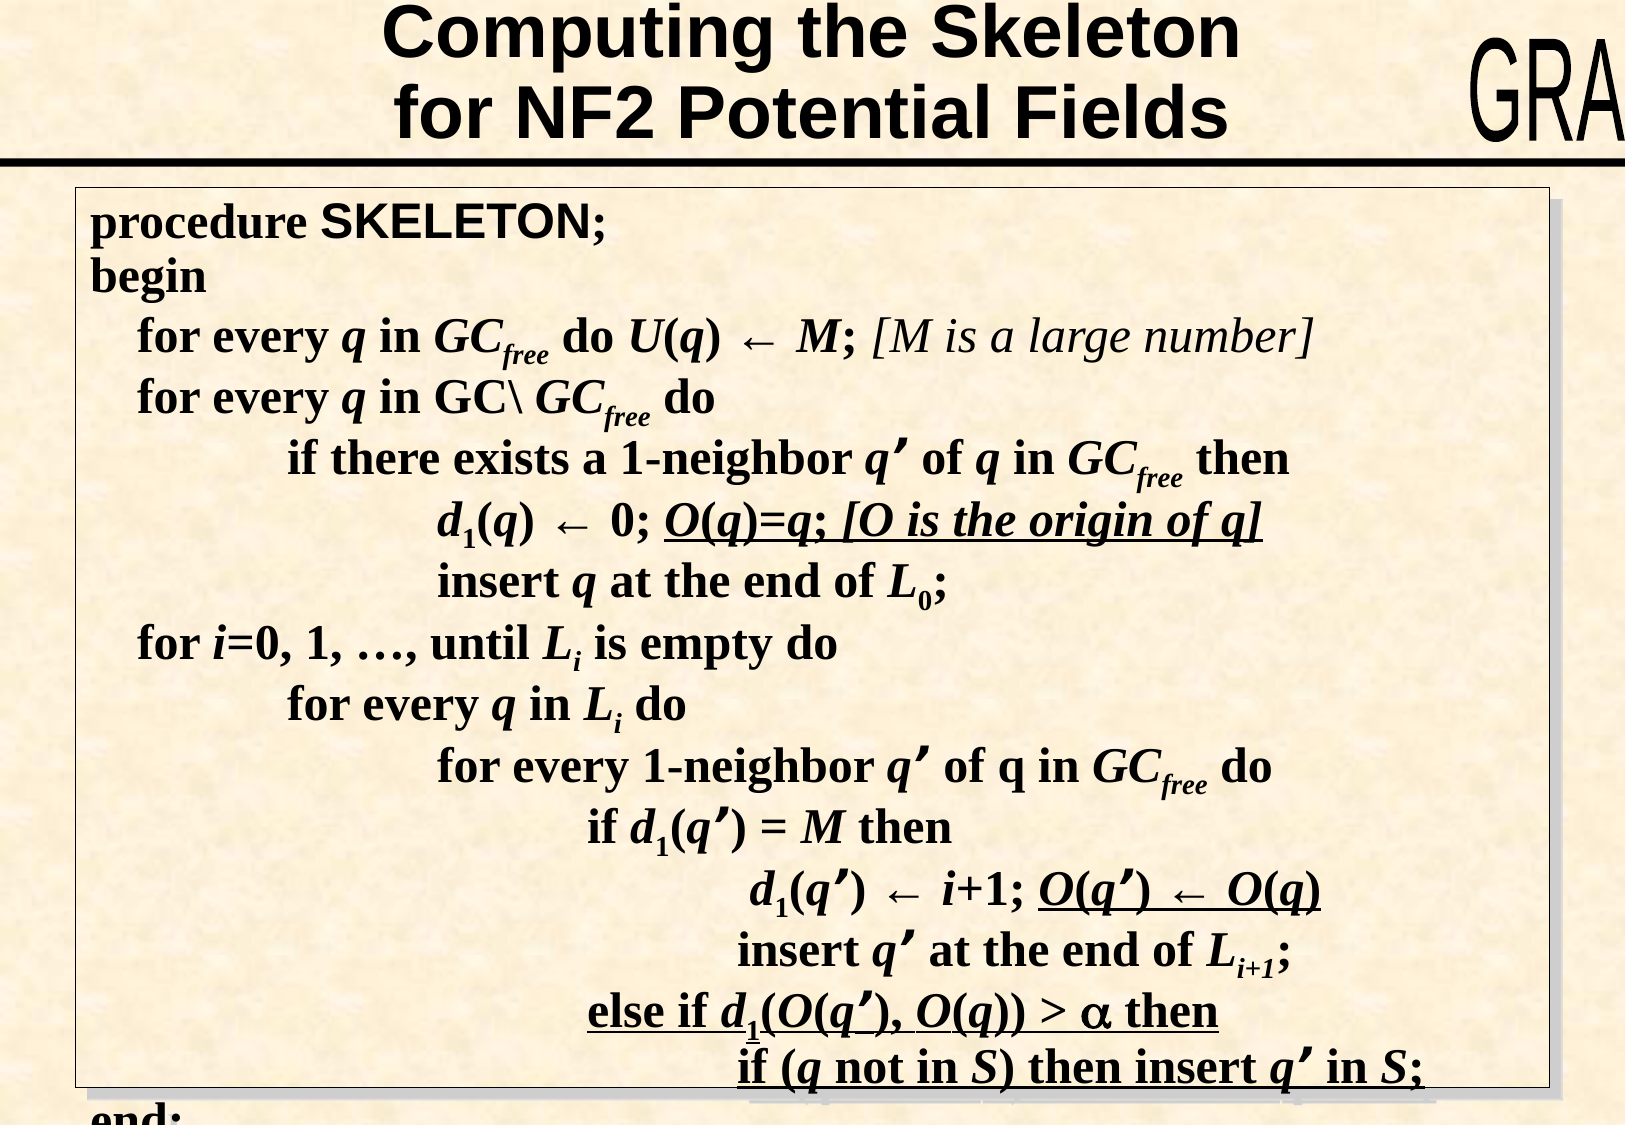

# Computing the Skeleton for NF2 Potential Fields
procedure SKELETON;
begin
	for every q in GCfree do U(q) ← M; [M is a large number]
	for every q in GC\ GCfree do
		if there exists a 1-neighbor q’ of q in GCfree then
			d1(q) ← 0; O(q)=q; [O is the origin of q]
			insert q at the end of L0;
	for i=0, 1, …, until Li is empty do
		for every q in Li do
			for every 1-neighbor q’ of q in GCfree do
				if d1(q’) = M then
					 d1(q’) ← i+1; O(q’) ← O(q)
					insert q’ at the end of Li+1;
				else if d1(O(q’), O(q)) > α then
					if (q not in S) then insert q’ in S;
end;
34